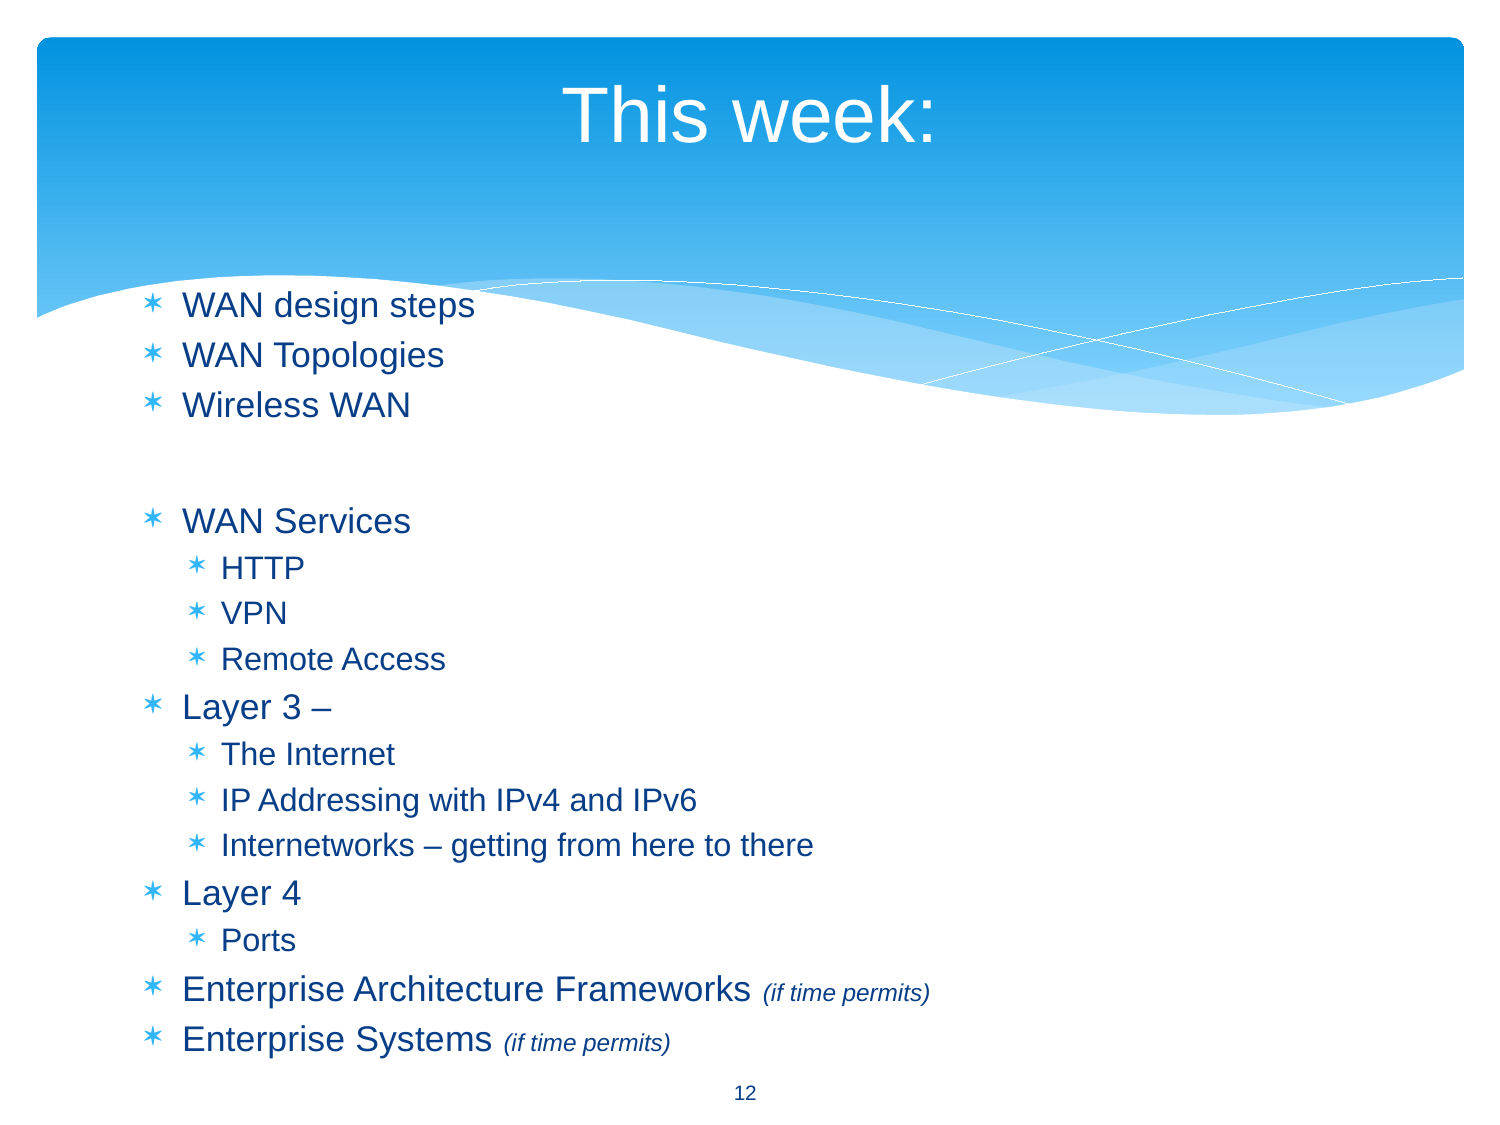

# This week:

WAN design steps
WAN Topologies
Wireless WAN

WAN Services
HTTP
VPN
Remote Access
Layer 3 –
The Internet
IP Addressing with IPv4 and IPv6
Internetworks – getting from here to there
Layer 4
Ports
Enterprise Architecture Frameworks (if time permits)
Enterprise Systems (if time permits)

12